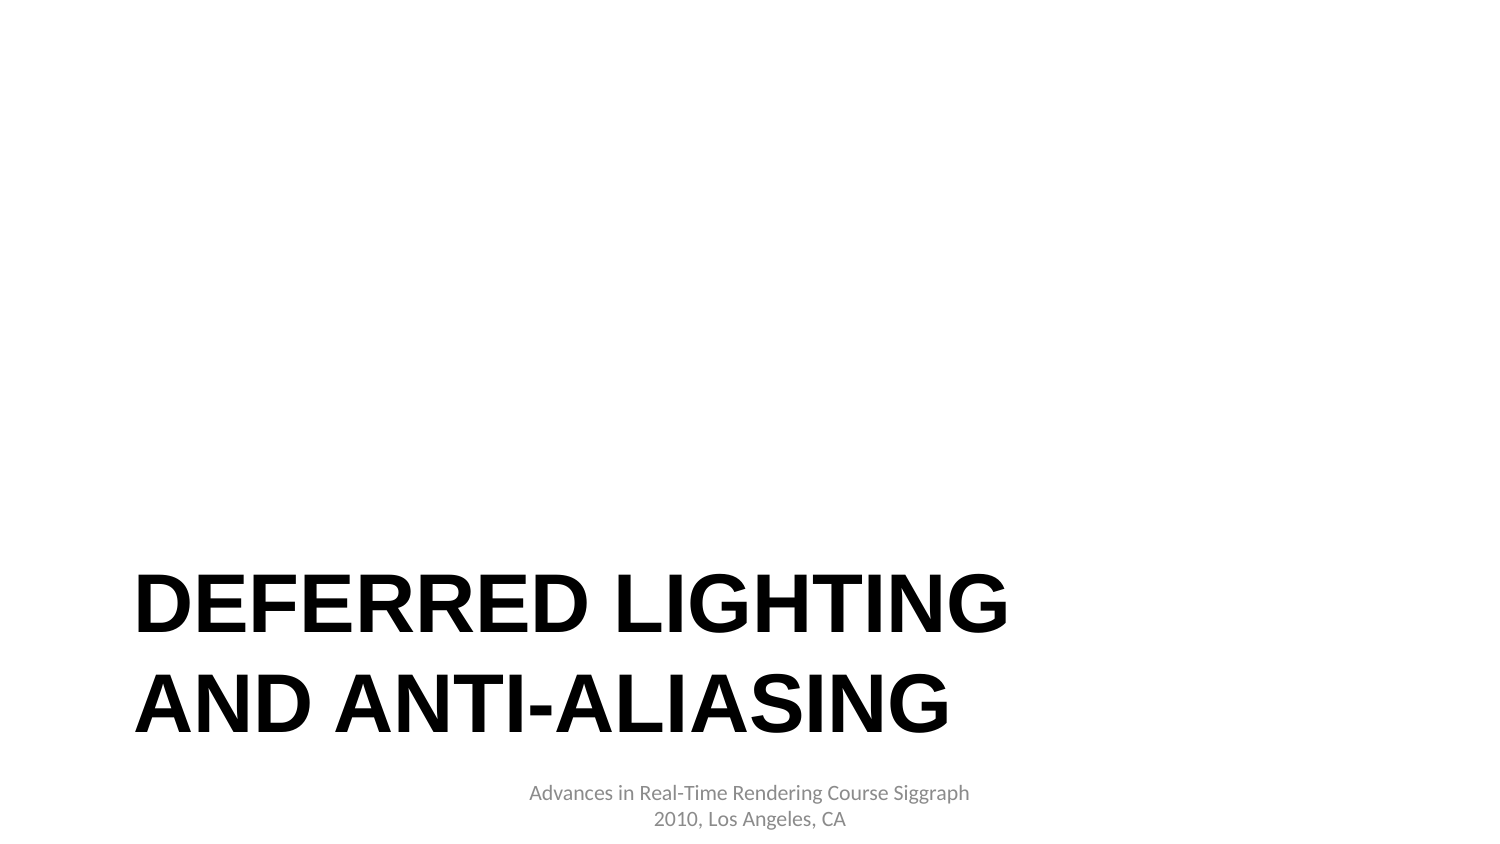

# Deferred Lighting and Anti-aliasing
Advances in Real-Time Rendering Course Siggraph 2010, Los Angeles, CA